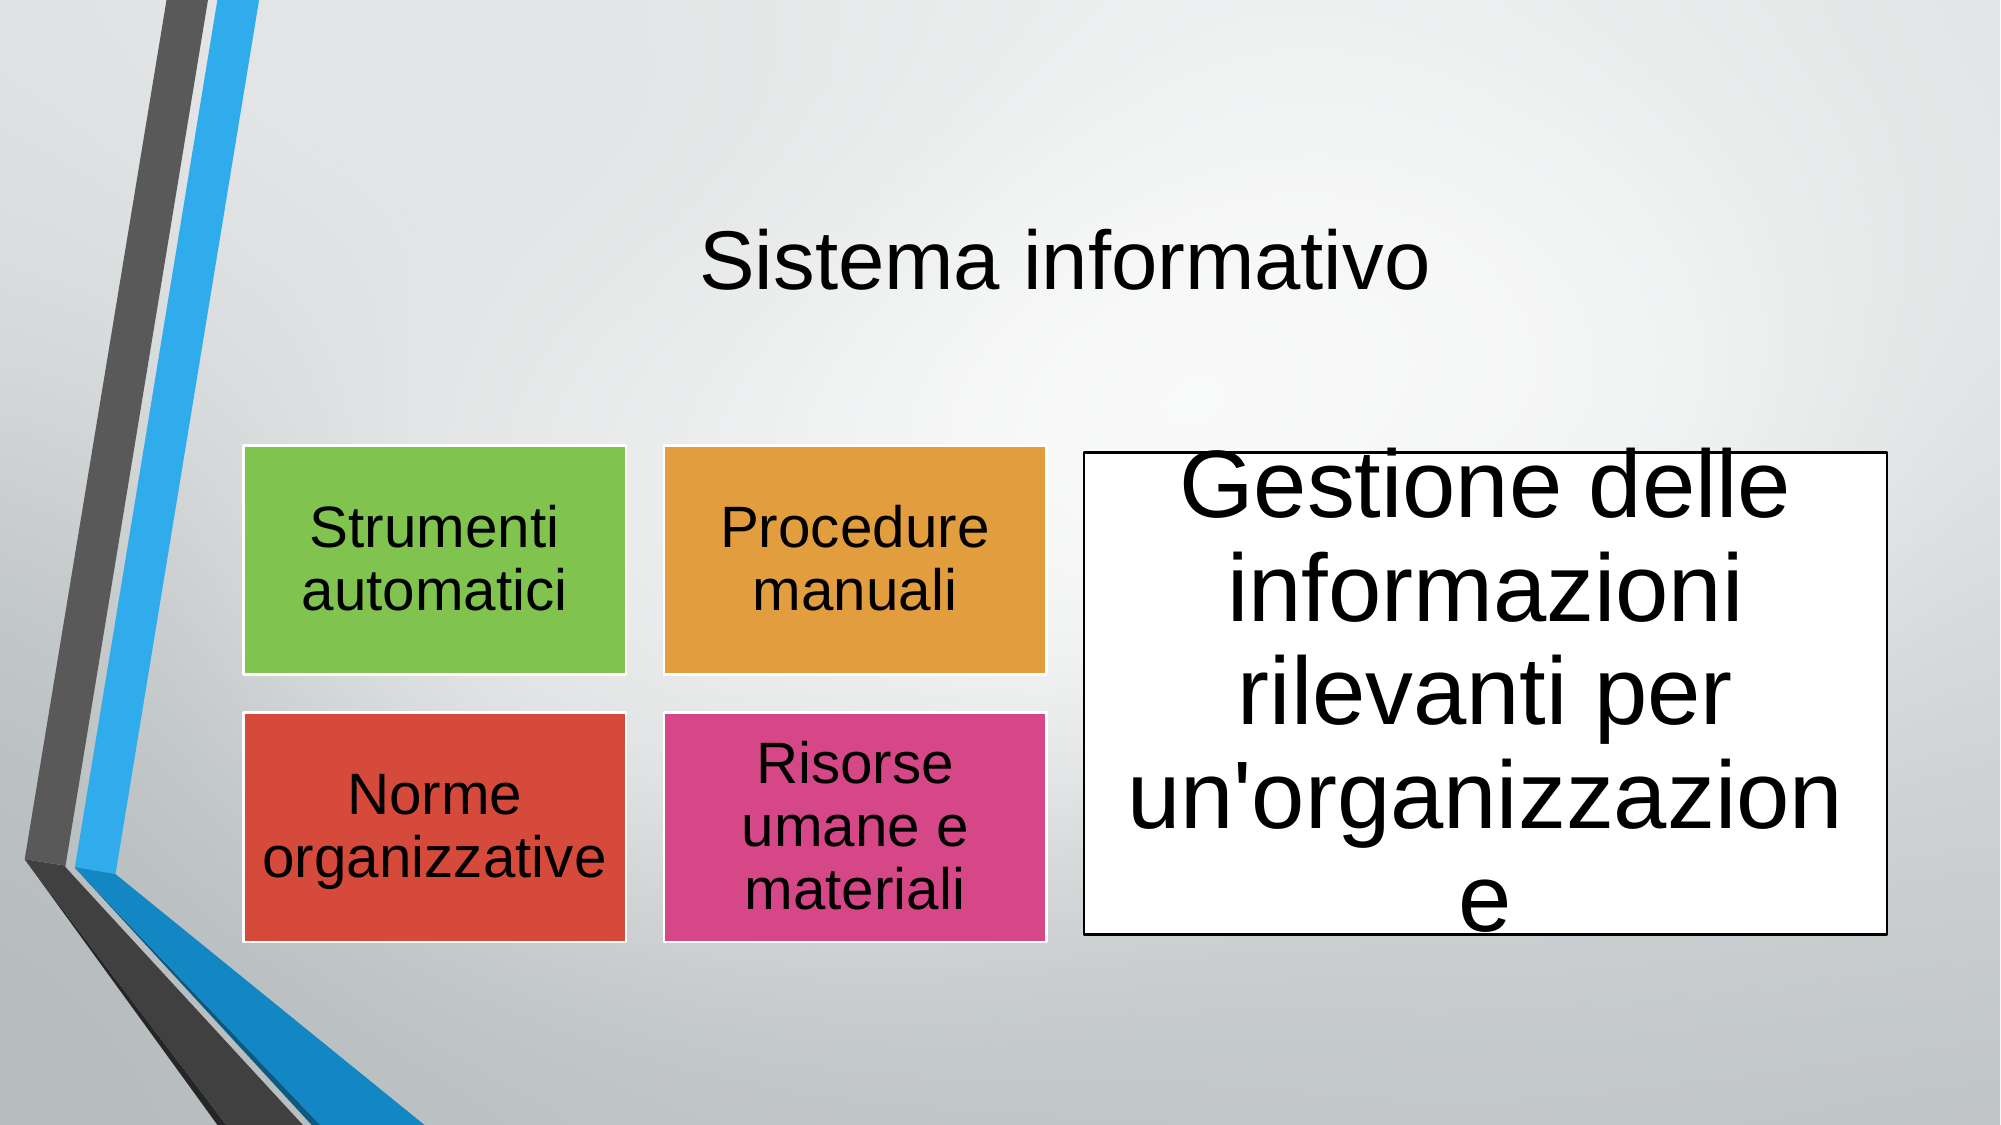

# Sistema informativo
Strumenti automatici
Procedure manuali
Norme organizzative
Risorse umane e materiali
Gestione delle informazioni rilevanti per un'organizzazione